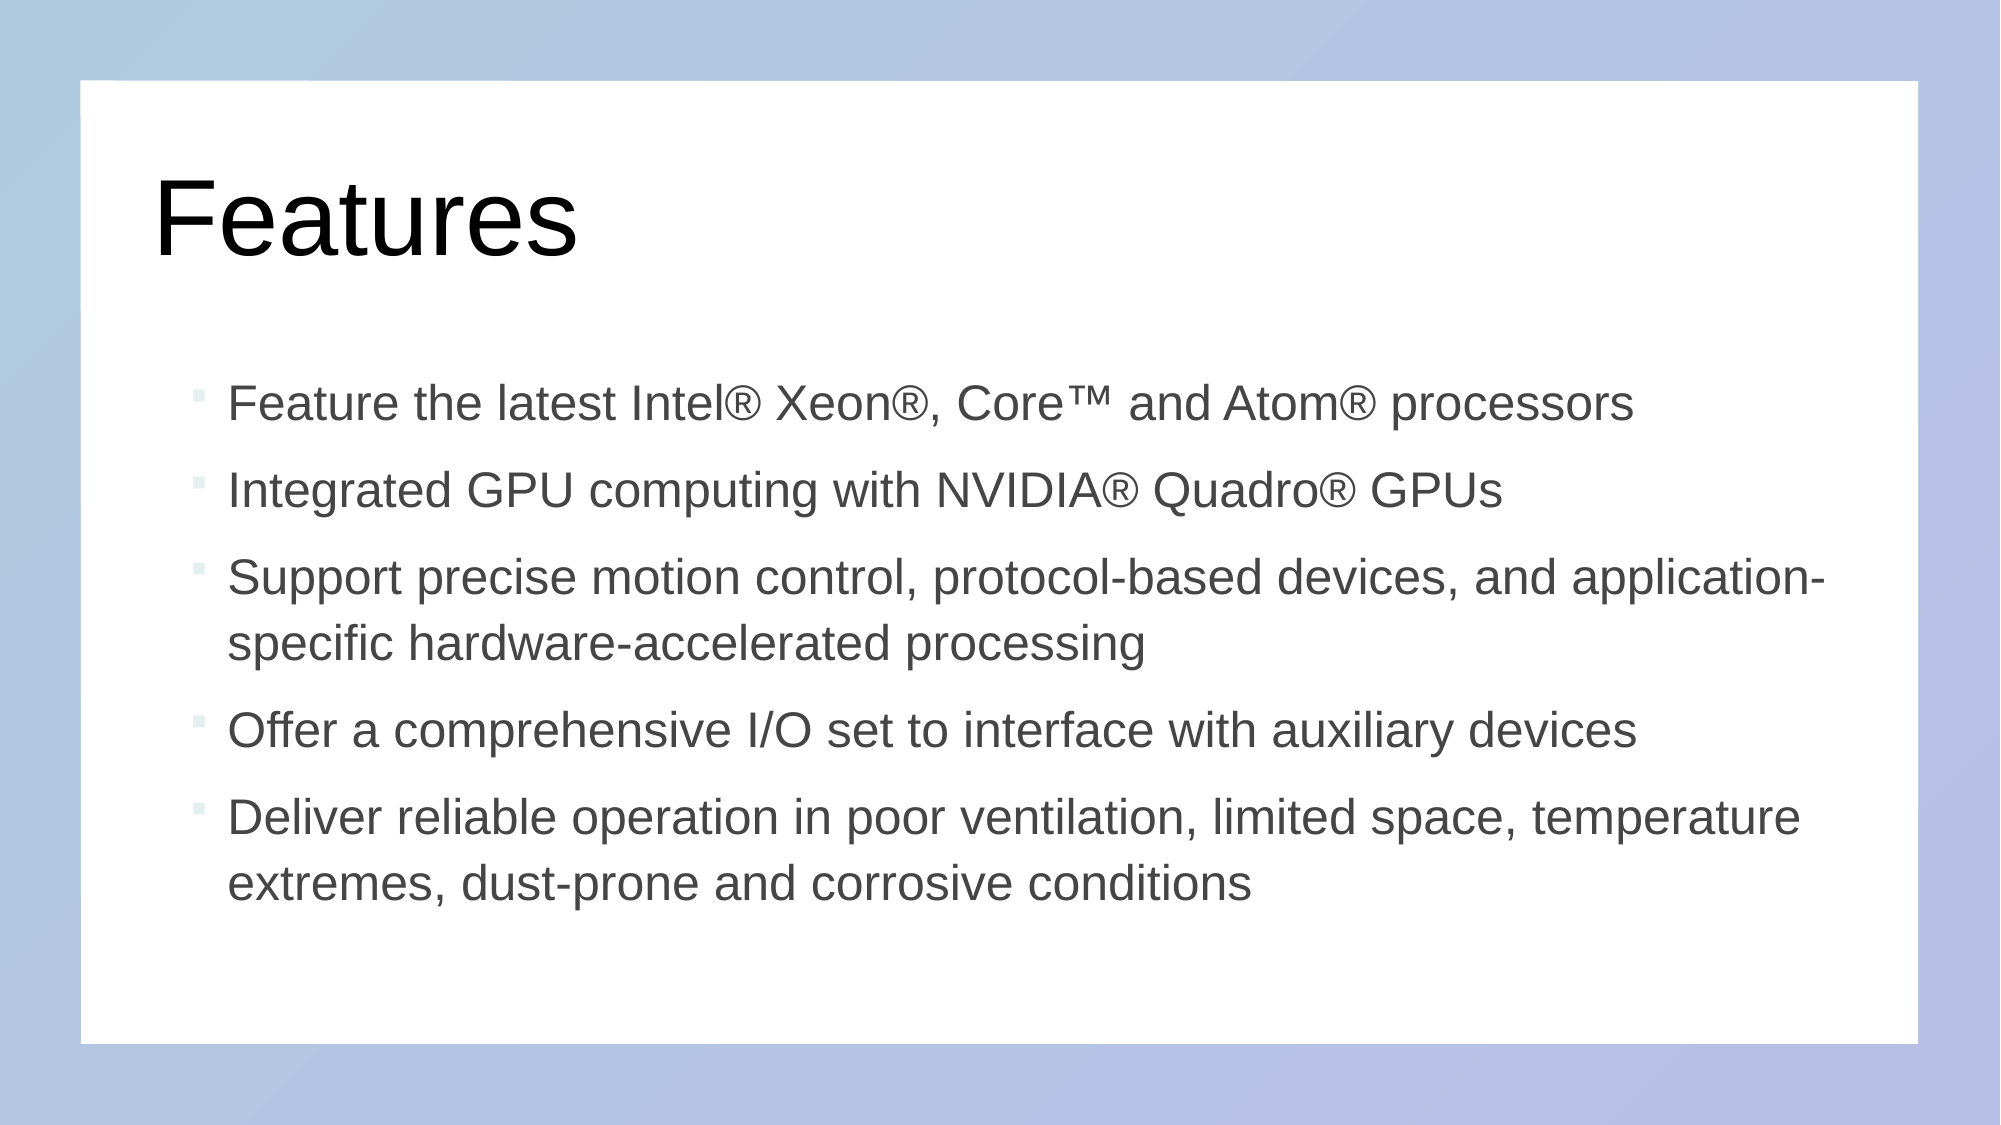

# Features
Feature the latest Intel® Xeon®, Core™ and Atom® processors
Integrated GPU computing with NVIDIA® Quadro® GPUs
Support precise motion control, protocol-based devices, and application-specific hardware-accelerated processing
Offer a comprehensive I/O set to interface with auxiliary devices
Deliver reliable operation in poor ventilation, limited space, temperature extremes, dust-prone and corrosive conditions